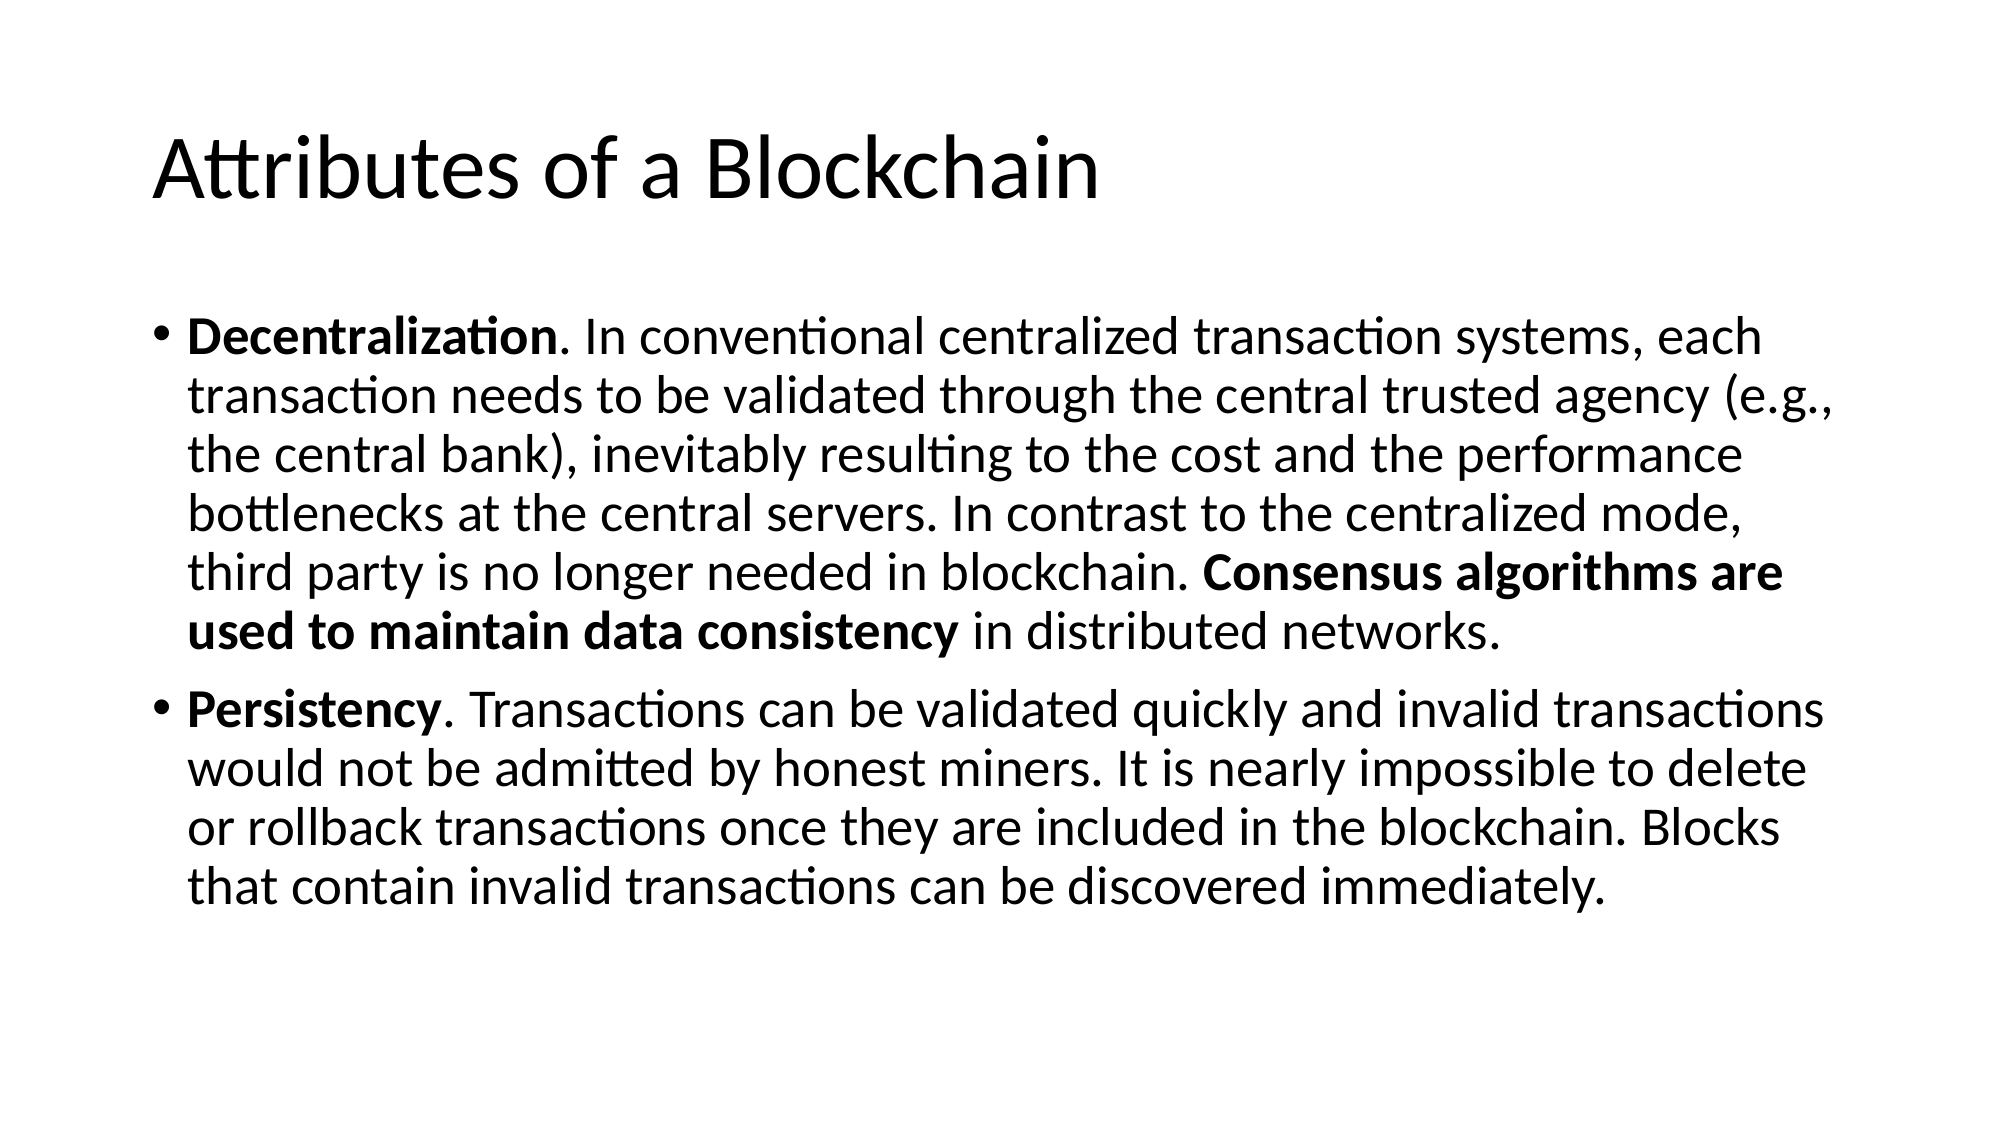

# Attributes of a Blockchain
Decentralization. In conventional centralized transaction systems, each transaction needs to be validated through the central trusted agency (e.g., the central bank), inevitably resulting to the cost and the performance bottlenecks at the central servers. In contrast to the centralized mode, third party is no longer needed in blockchain. Consensus algorithms are used to maintain data consistency in distributed networks.
Persistency. Transactions can be validated quickly and invalid transactions would not be admitted by honest miners. It is nearly impossible to delete or rollback transactions once they are included in the blockchain. Blocks that contain invalid transactions can be discovered immediately.